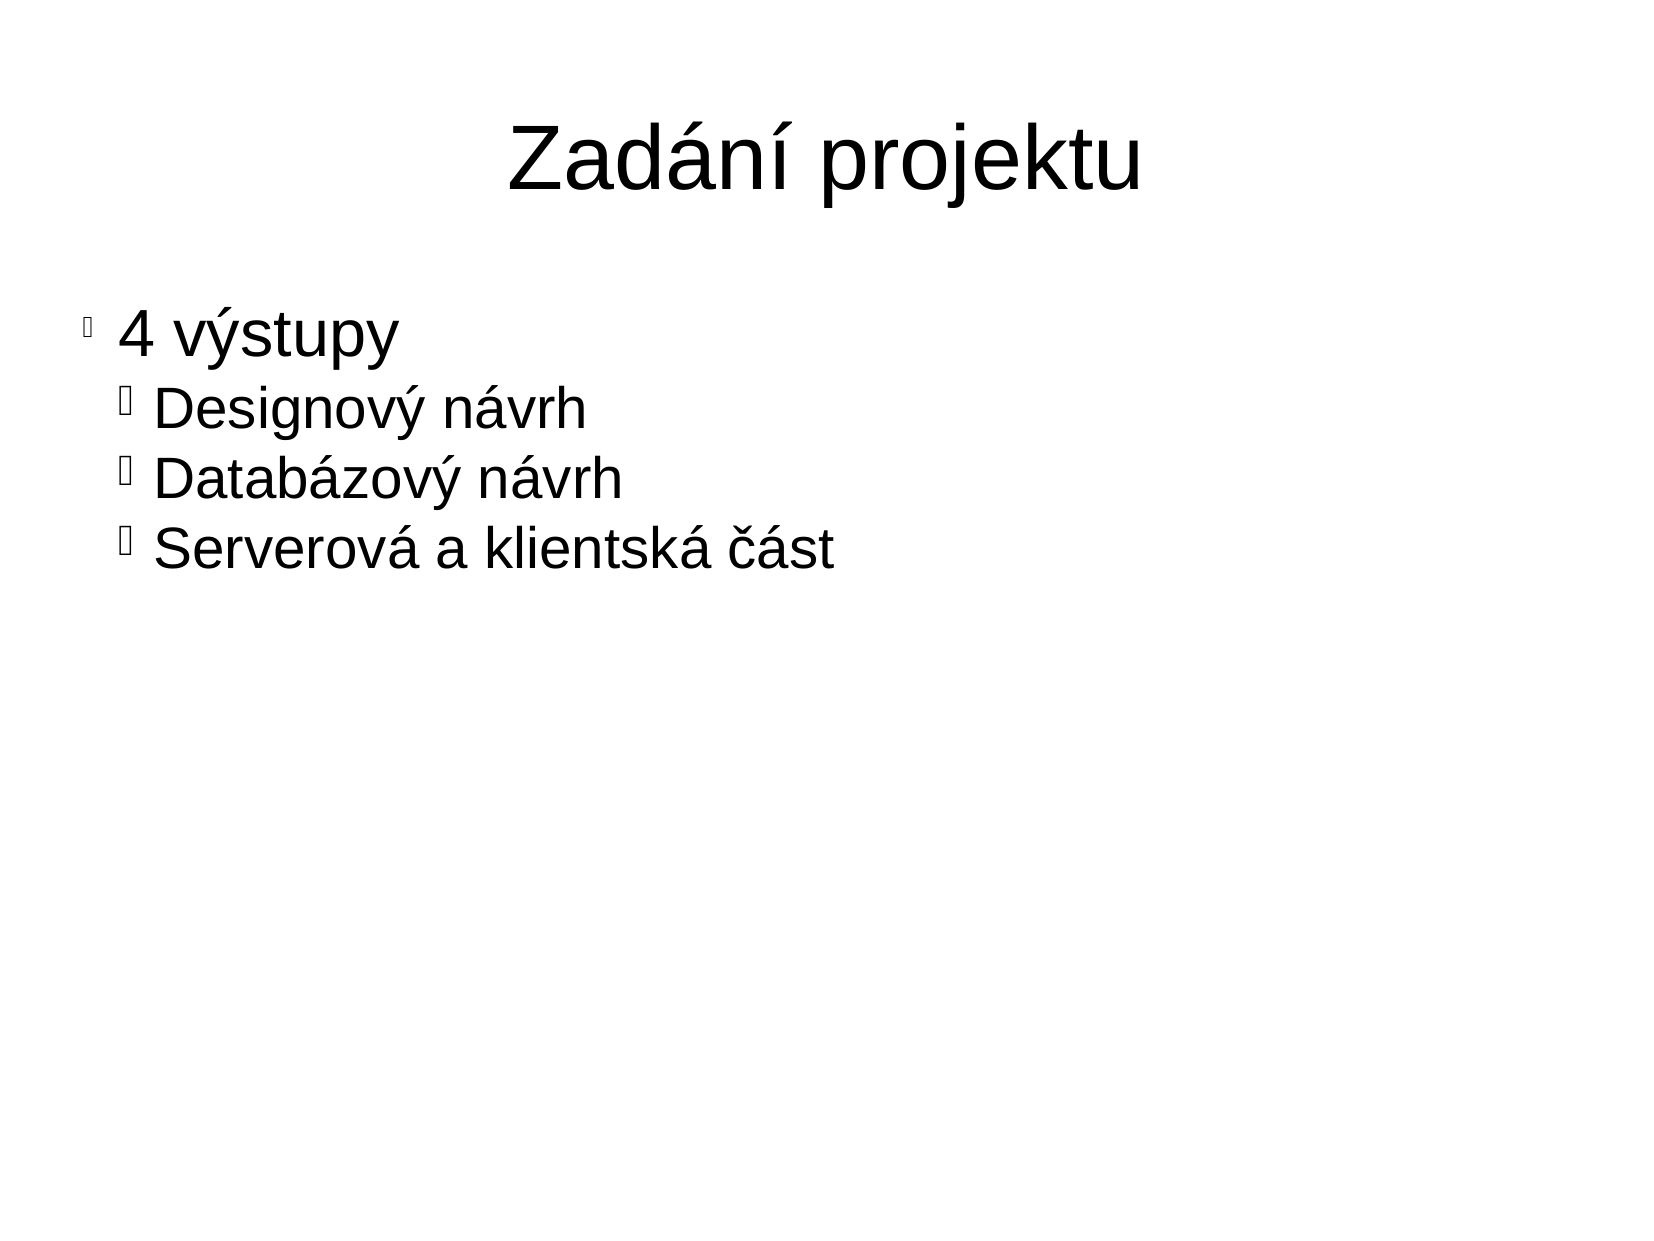

Zadání projektu
4 výstupy
Designový návrh
Databázový návrh
Serverová a klientská část